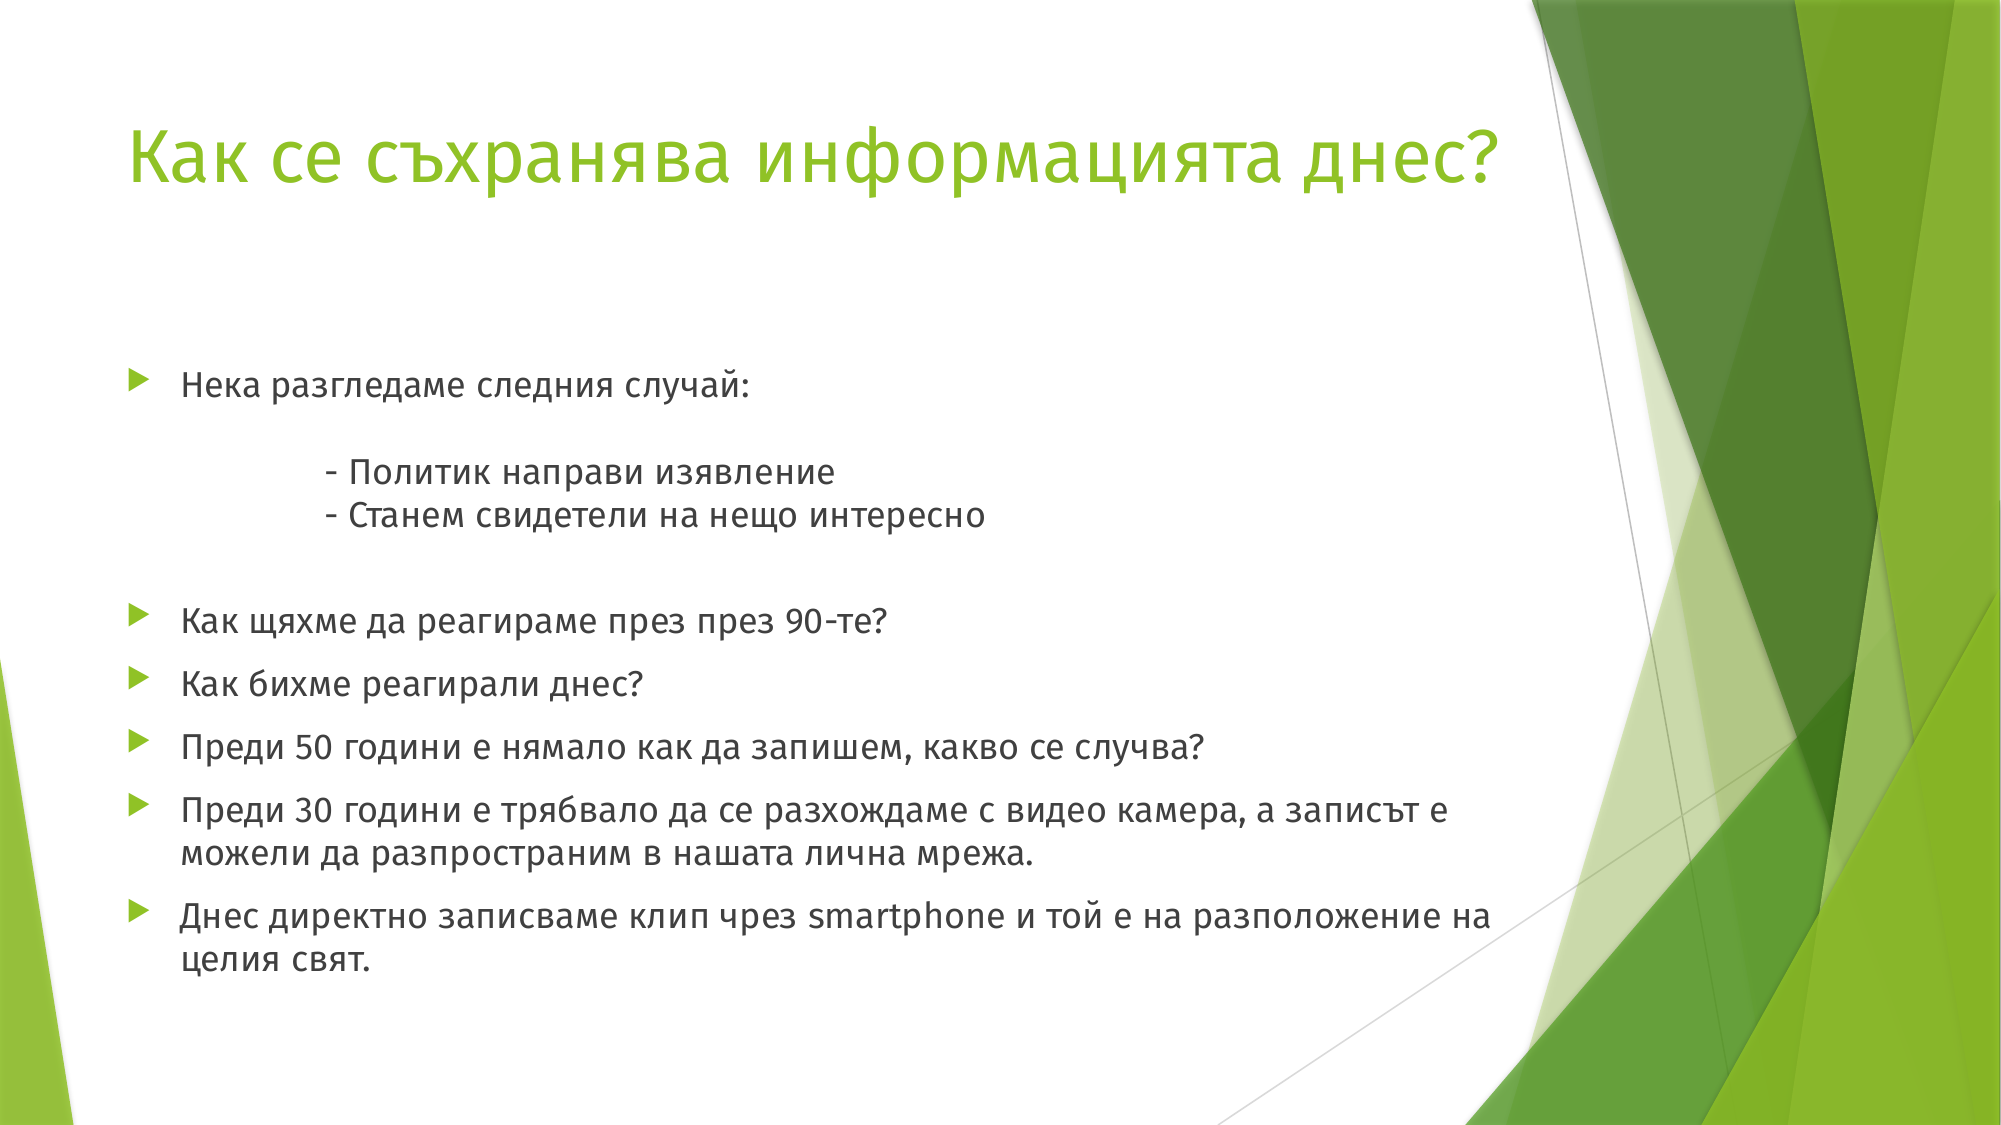

# Как се съхранява информацията днес?
Нека разгледаме следния случай:
	- Политик направи изявление
	- Станем свидетели на нещо интересно
Как щяхме да реагираме през през 90-те?
Как бихме реагирали днес?
Преди 50 години е нямало как да запишем, какво се случва?
Преди 30 години е трябвало да се разхождаме с видео камера, а записът е можели да разпространим в нашата лична мрежа.
Днес директно записваме клип чрез smartphone и той е на разположение на целия свят.